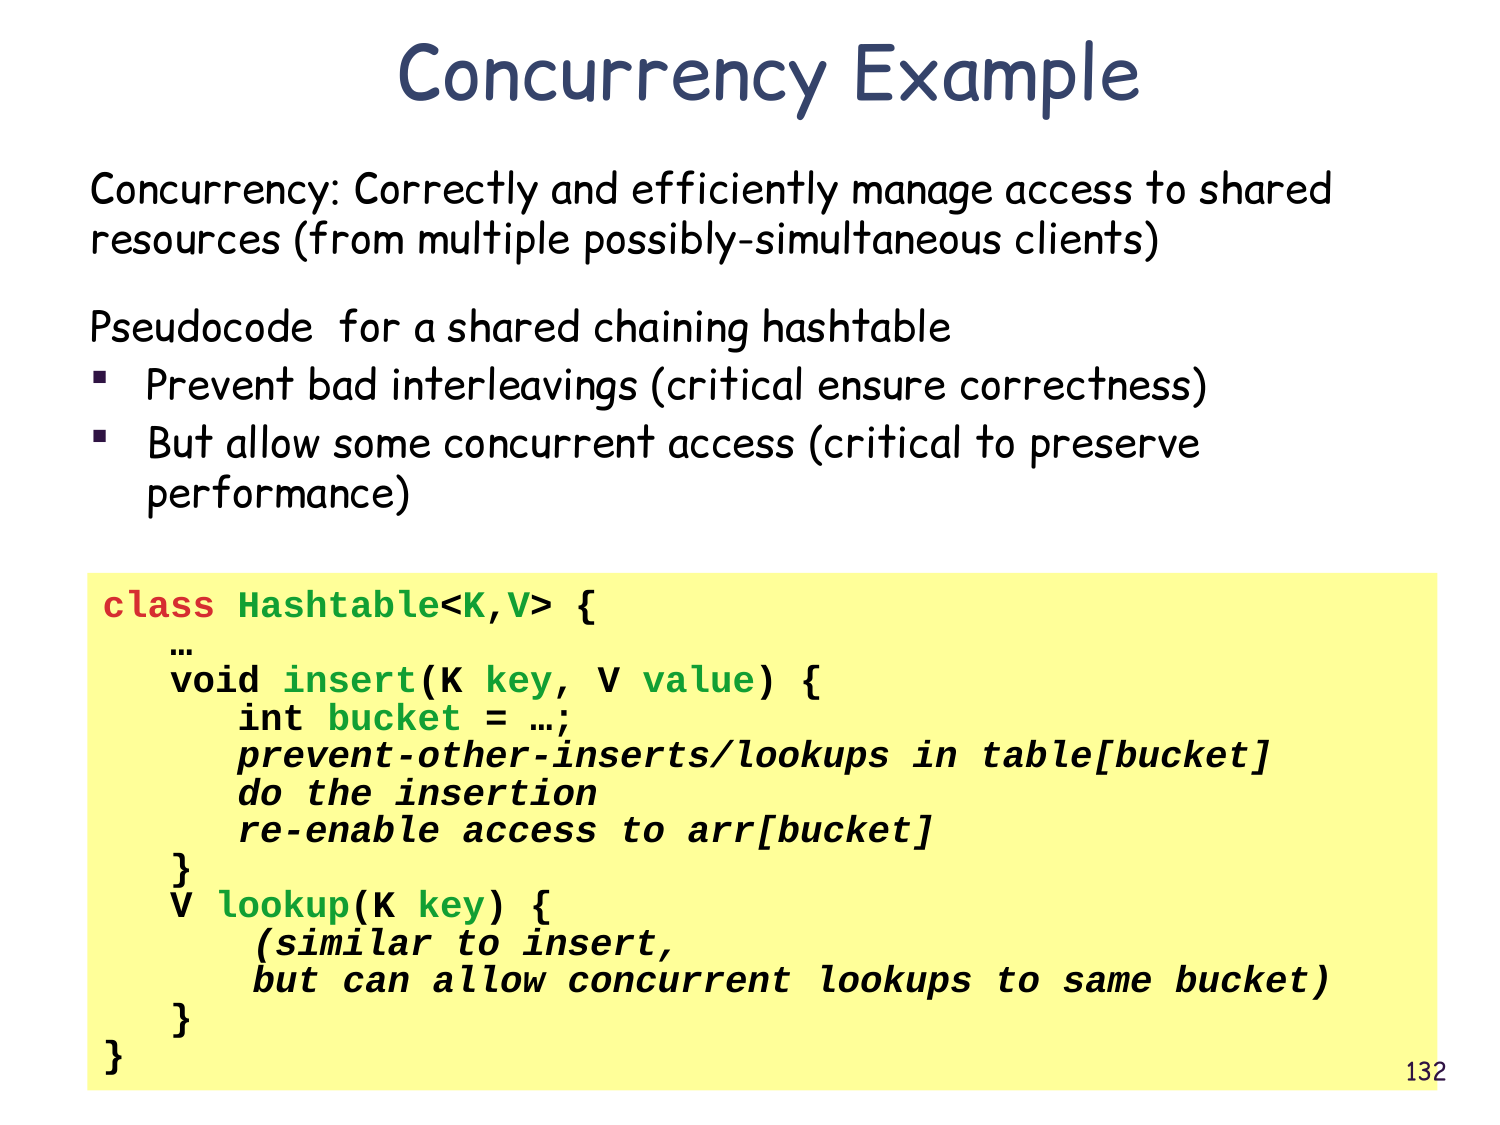

# Concurrency Example
Concurrency: Correctly and efficiently manage access to shared resources (from multiple possibly-simultaneous clients)

Pseudocode  for a shared chaining hashtable
Prevent bad interleavings (critical ensure correctness)
But allow some concurrent access (critical to preserve performance)

class Hashtable<K,V> {
   …
   void insert(K key, V value) {
      int bucket = …;
      prevent-other-inserts/lookups in table[bucket]
      do the insertion
      re-enable access to arr[bucket]
   }
   V lookup(K key) {
	(similar to insert,
	but can allow concurrent lookups to same bucket)
   }
}
132